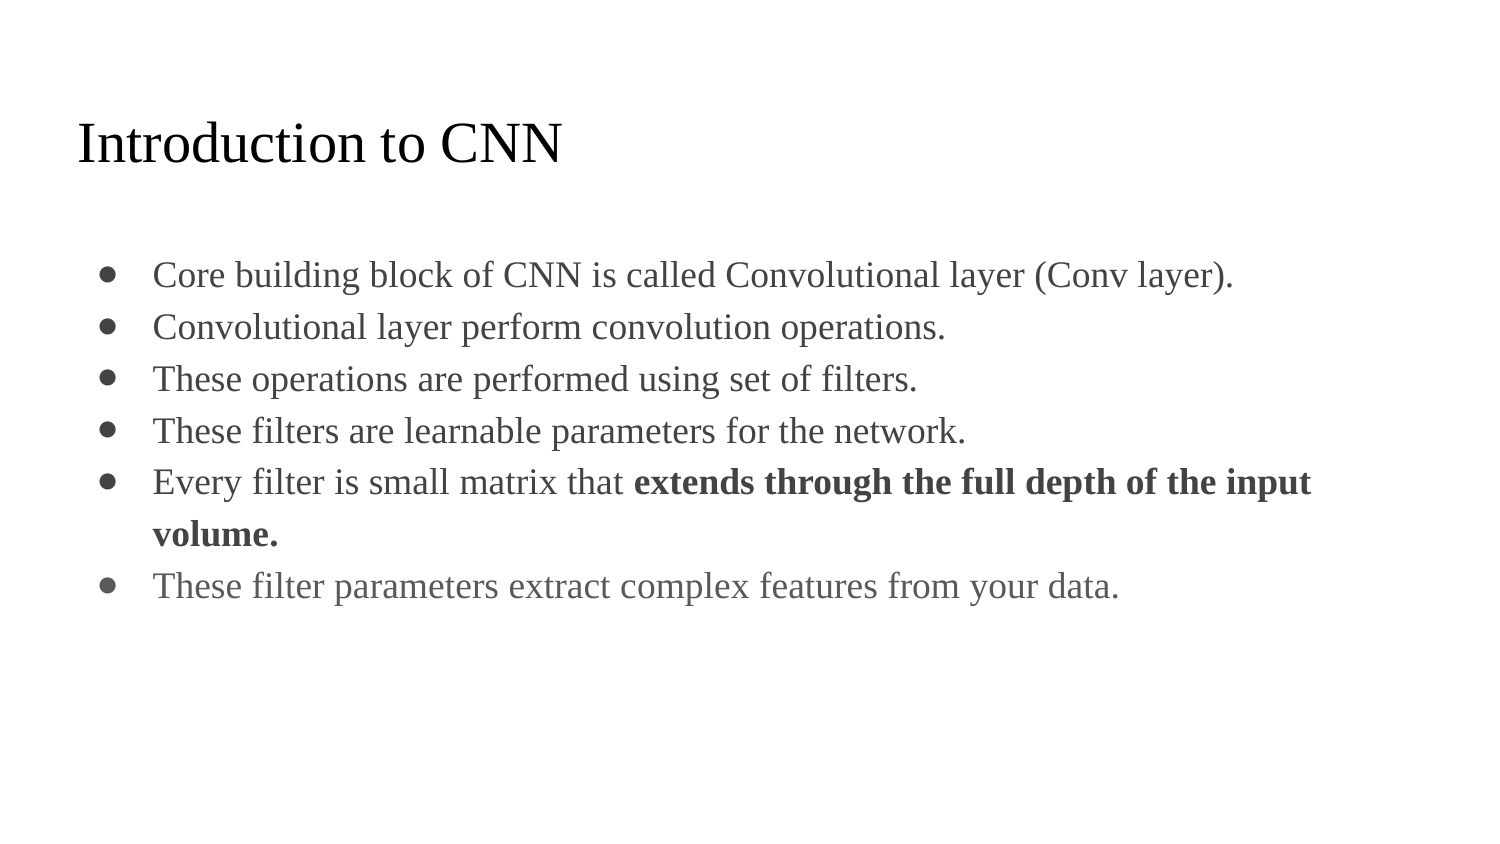

# Introduction to CNN
Core building block of CNN is called Convolutional layer (Conv layer).
Convolutional layer perform convolution operations.
These operations are performed using set of filters.
These filters are learnable parameters for the network.
Every filter is small matrix that extends through the full depth of the input volume.
These filter parameters extract complex features from your data.